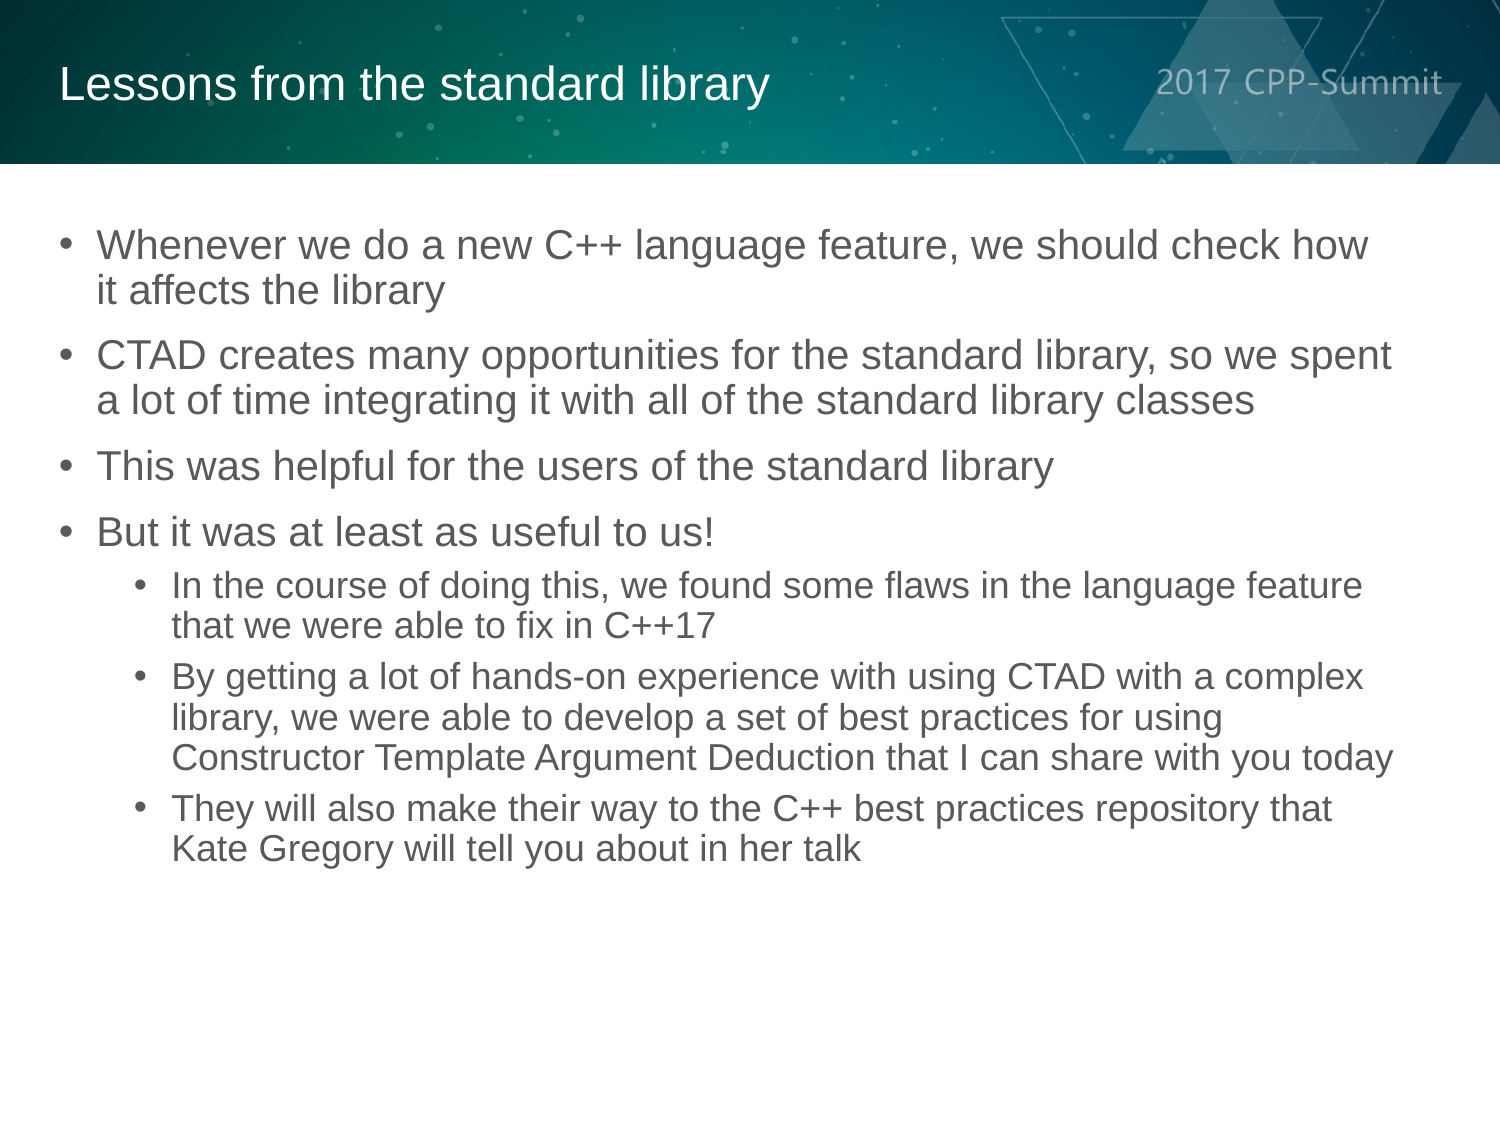

Lessons from the standard library
Whenever we do a new C++ language feature, we should check how it affects the library
CTAD creates many opportunities for the standard library, so we spent a lot of time integrating it with all of the standard library classes
This was helpful for the users of the standard library
But it was at least as useful to us!
In the course of doing this, we found some flaws in the language feature that we were able to fix in C++17
By getting a lot of hands-on experience with using CTAD with a complex library, we were able to develop a set of best practices for using Constructor Template Argument Deduction that I can share with you today
They will also make their way to the C++ best practices repository that Kate Gregory will tell you about in her talk